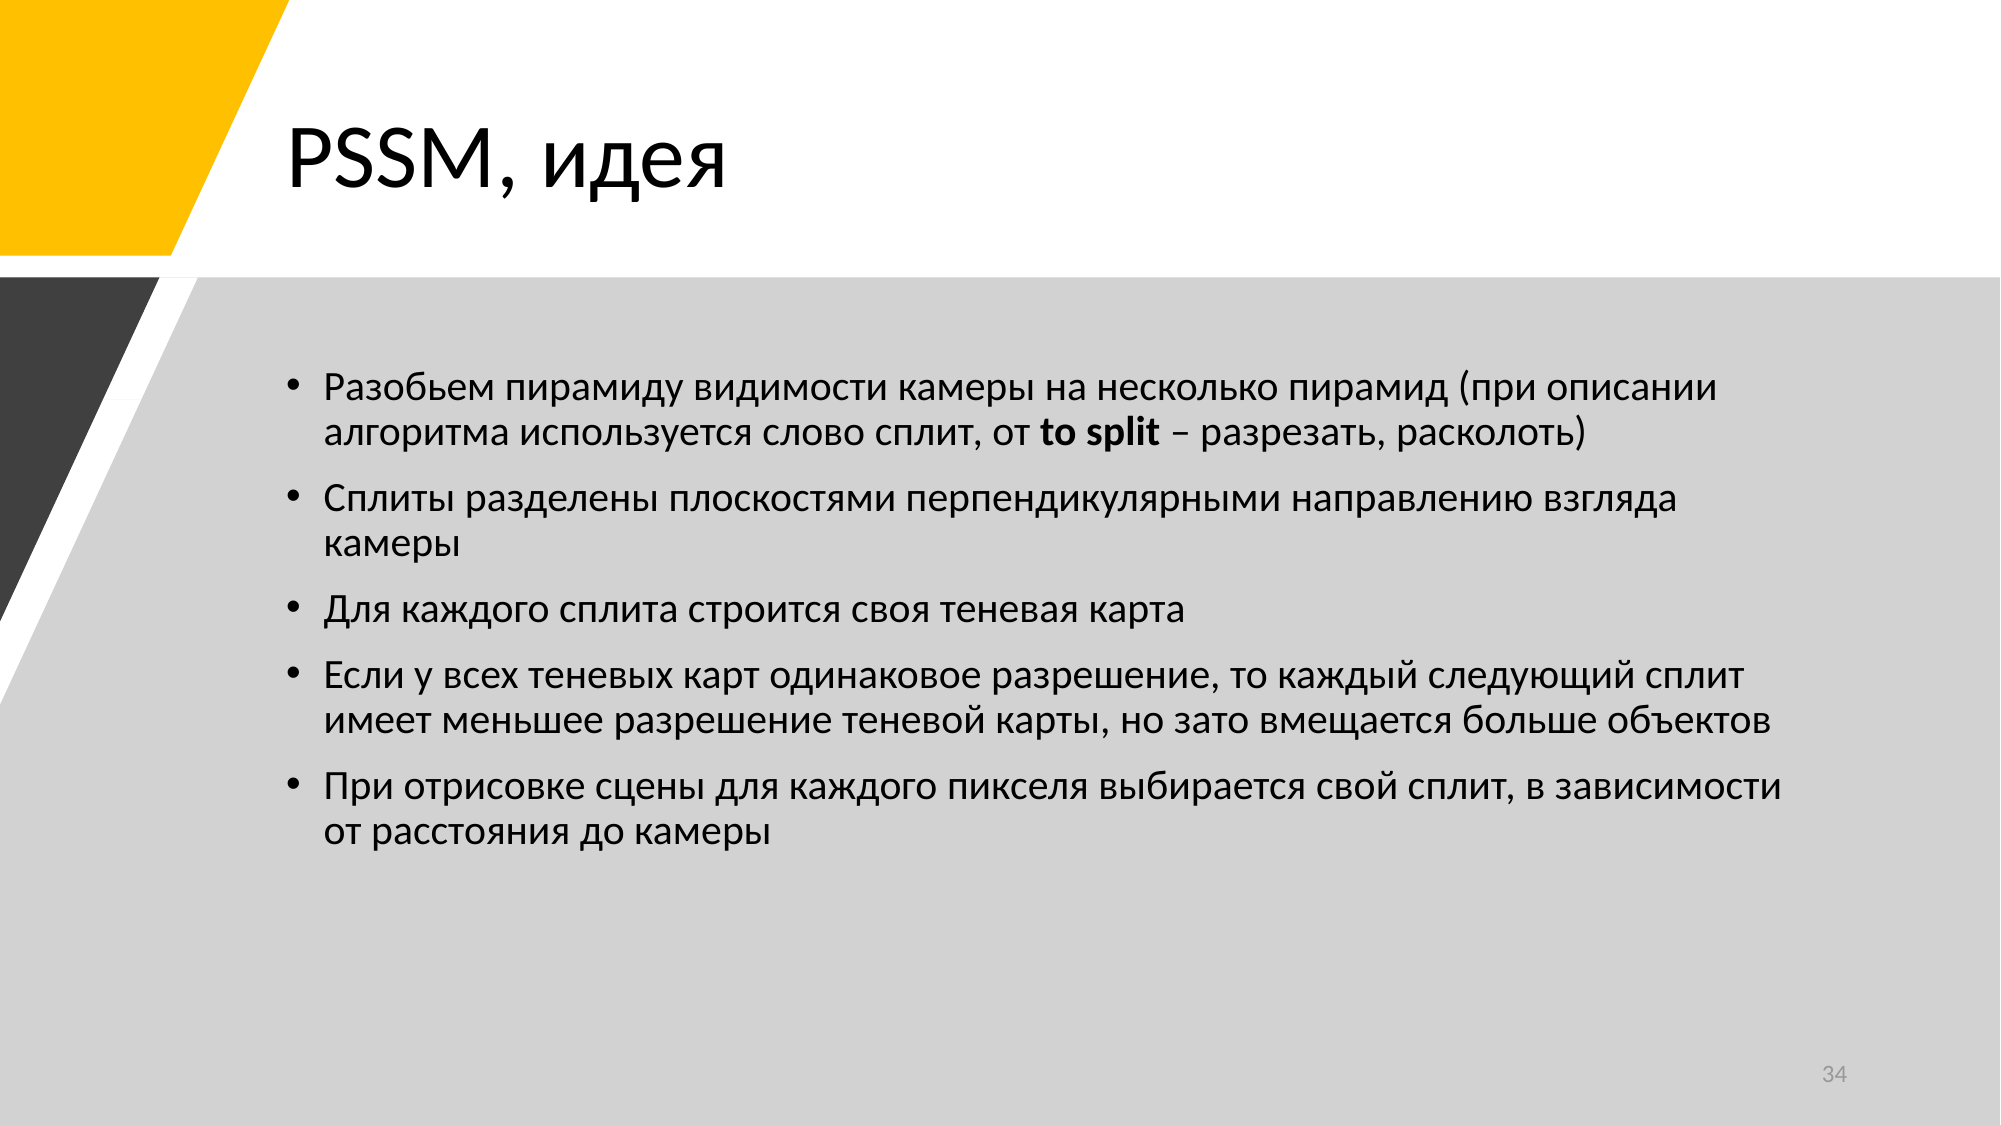

# PSSM, идея

Разобьем пирамиду видимости камеры на несколько пирамид (при описании алгоритма используется слово сплит, от to split – разрезать, расколоть)
Сплиты разделены плоскостями перпендикулярными направлению взгляда камеры
Для каждого сплита строится своя теневая карта
Если у всех теневых карт одинаковое разрешение, то каждый следующий сплит имеет меньшее разрешение теневой карты, но зато вмещается больше объектов
При отрисовке сцены для каждого пикселя выбирается свой сплит, в зависимости от расстояния до камеры
34